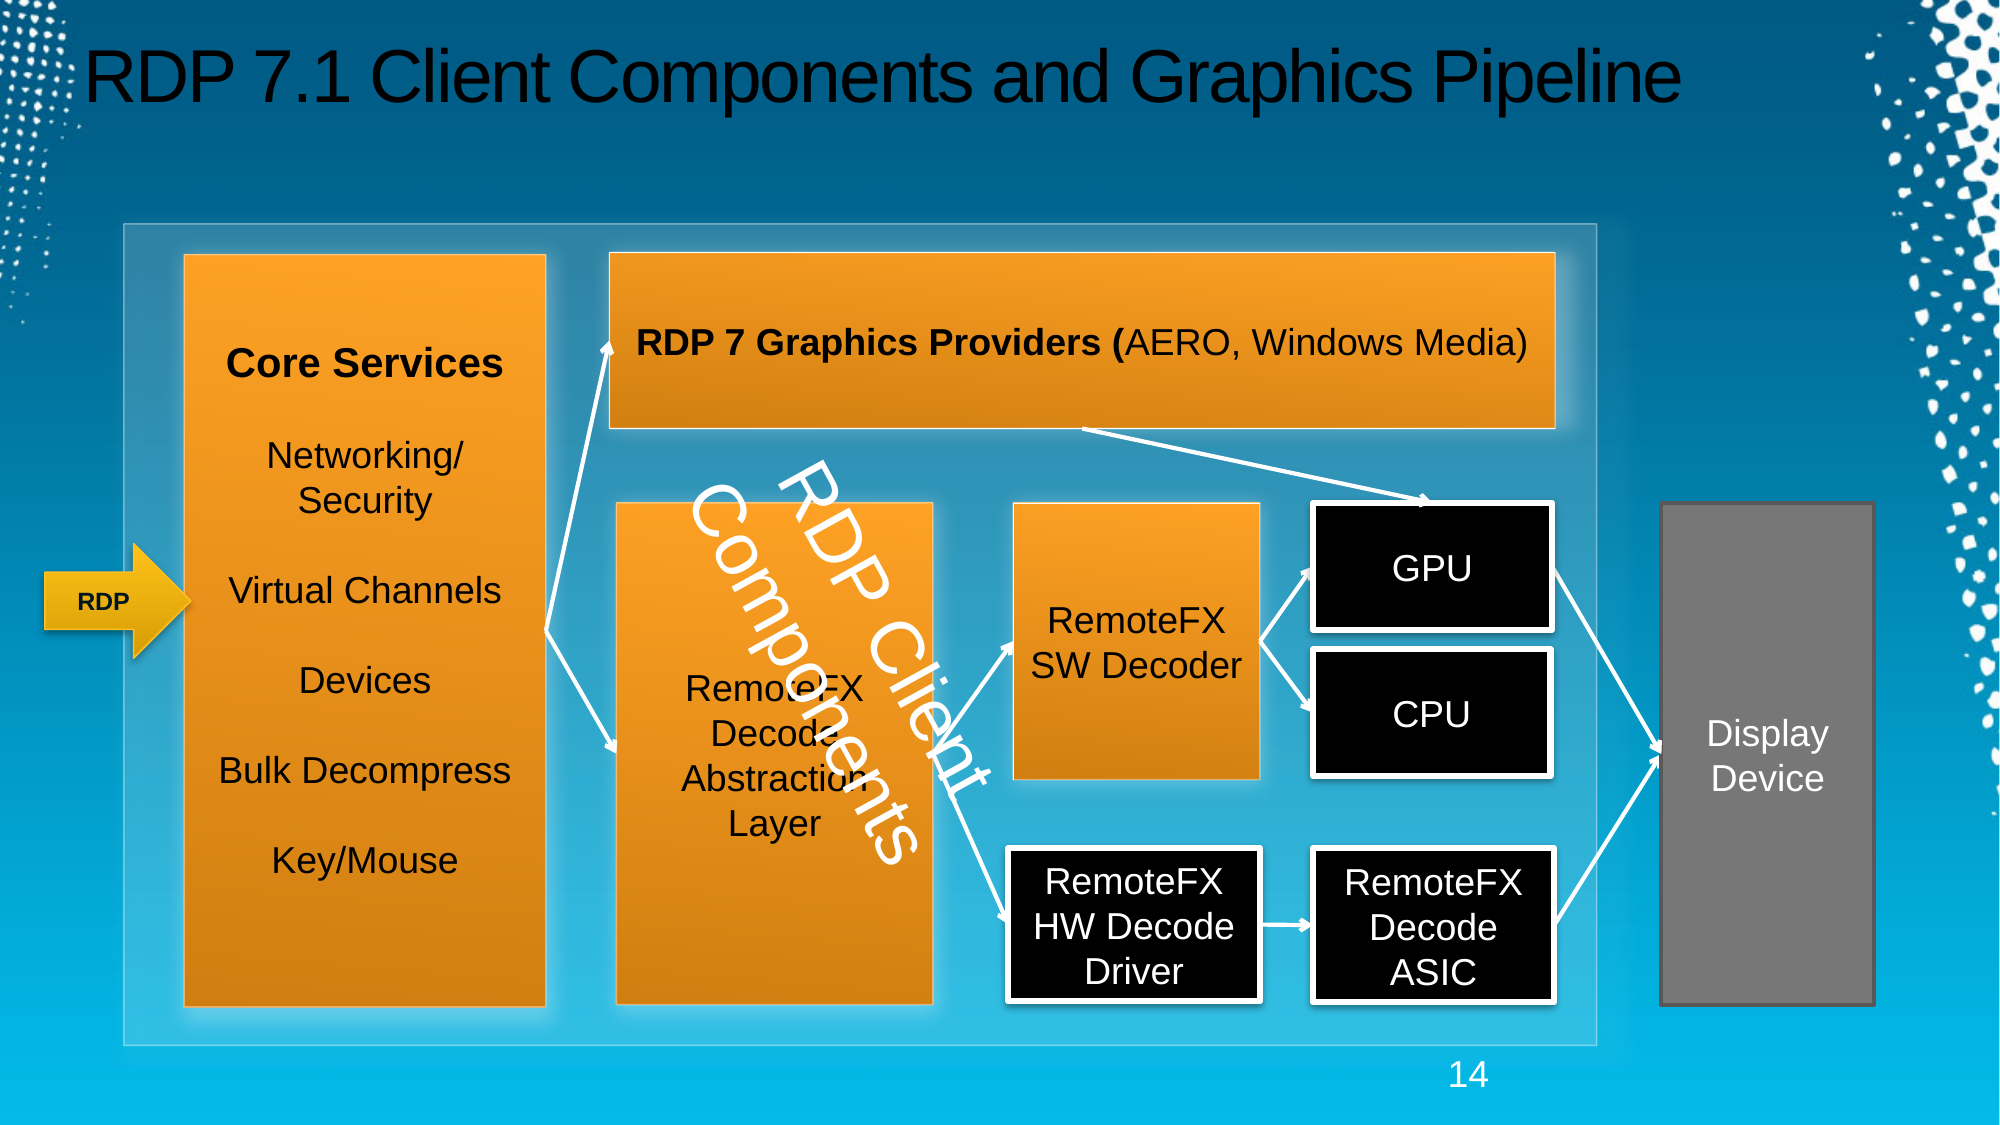

# RDP 7.1 Client Components and Graphics Pipeline

RDP 7 Graphics Providers (AERO, Windows Media)
Core Services

Networking/
Security

Virtual Channels

Devices

Bulk Decompress

Key/Mouse

GPU
RemoteFX Decode Abstraction Layer
RemoteFX SW Decoder
Display Device
RDP
RDP Client Components
CPU
RemoteFX HW Decode Driver
RemoteFX Decode ASIC
14